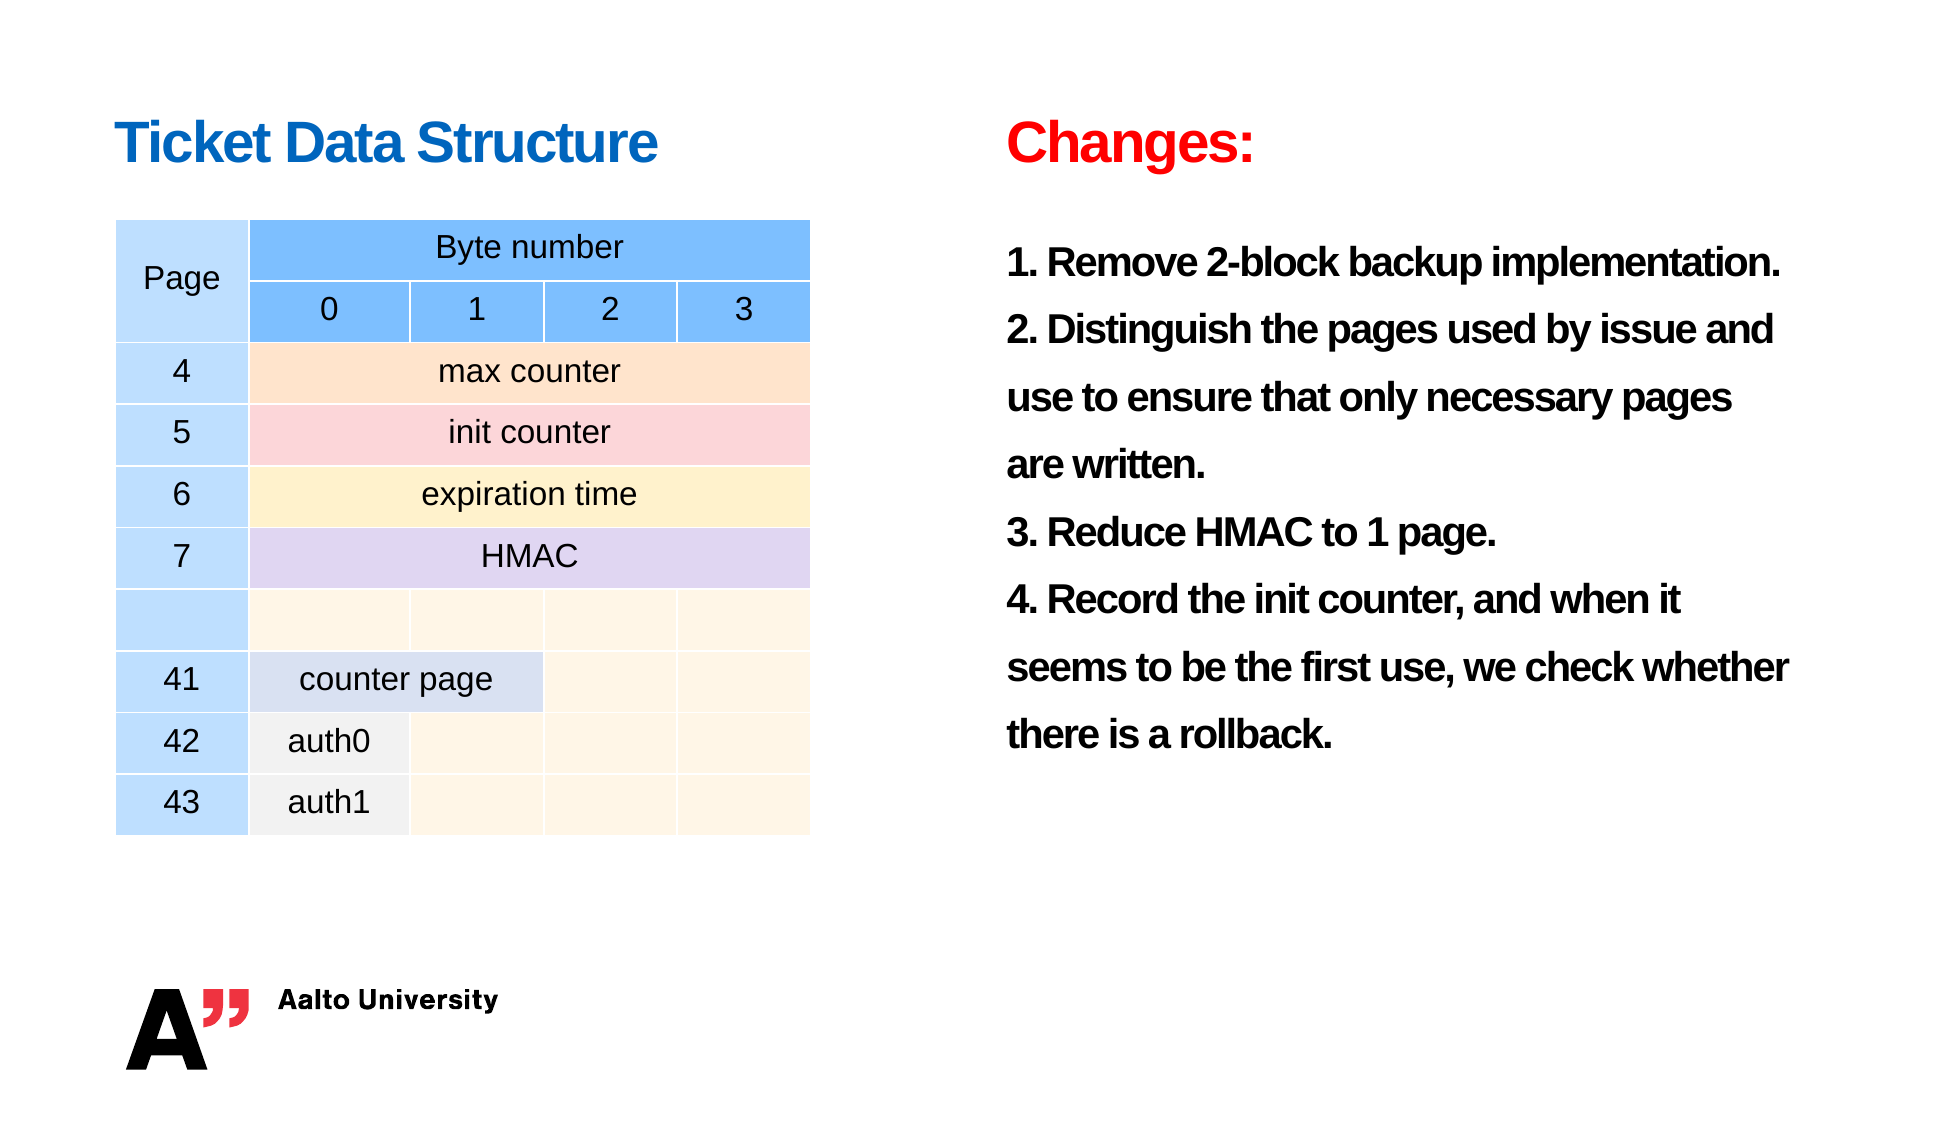

Ticket Data Structure
Changes:

1. Remove 2-block backup implementation.
2. Distinguish the pages used by issue and use to ensure that only necessary pages are written.
3. Reduce HMAC to 1 page.
4. Record the init counter, and when it seems to be the first use, we check whether there is a rollback.
| Page | Byte number |  |  |  |
| --- | --- | --- | --- | --- |
|  | 0 | 1 | 2 | 3 |
| 4 | max counter |  |  |  |
| 5 | init counter |  |  |  |
| 6 | expiration time |  |  |  |
| 7 | HMAC |  |  |  |
|  |  |  |  |  |
| 41 | counter page |  |  |  |
| 42 | auth0 |  |  |  |
| 43 | auth1 |  |  |  |

4